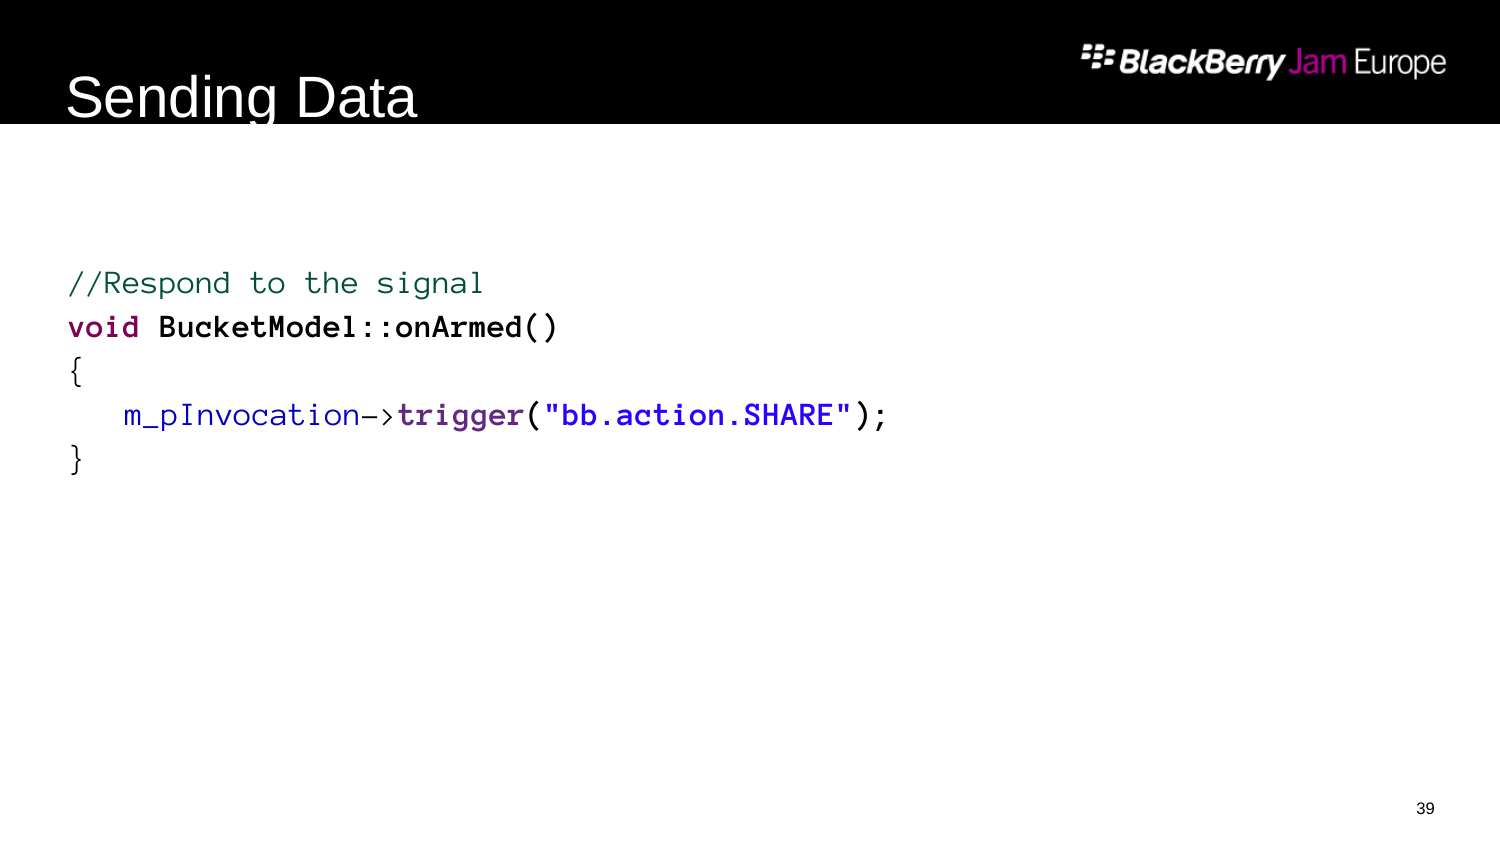

# Sending Data

//Respond to the signal
void BucketModel::onArmed()
{
	m_pInvocation->trigger("bb.action.SHARE");
}
39